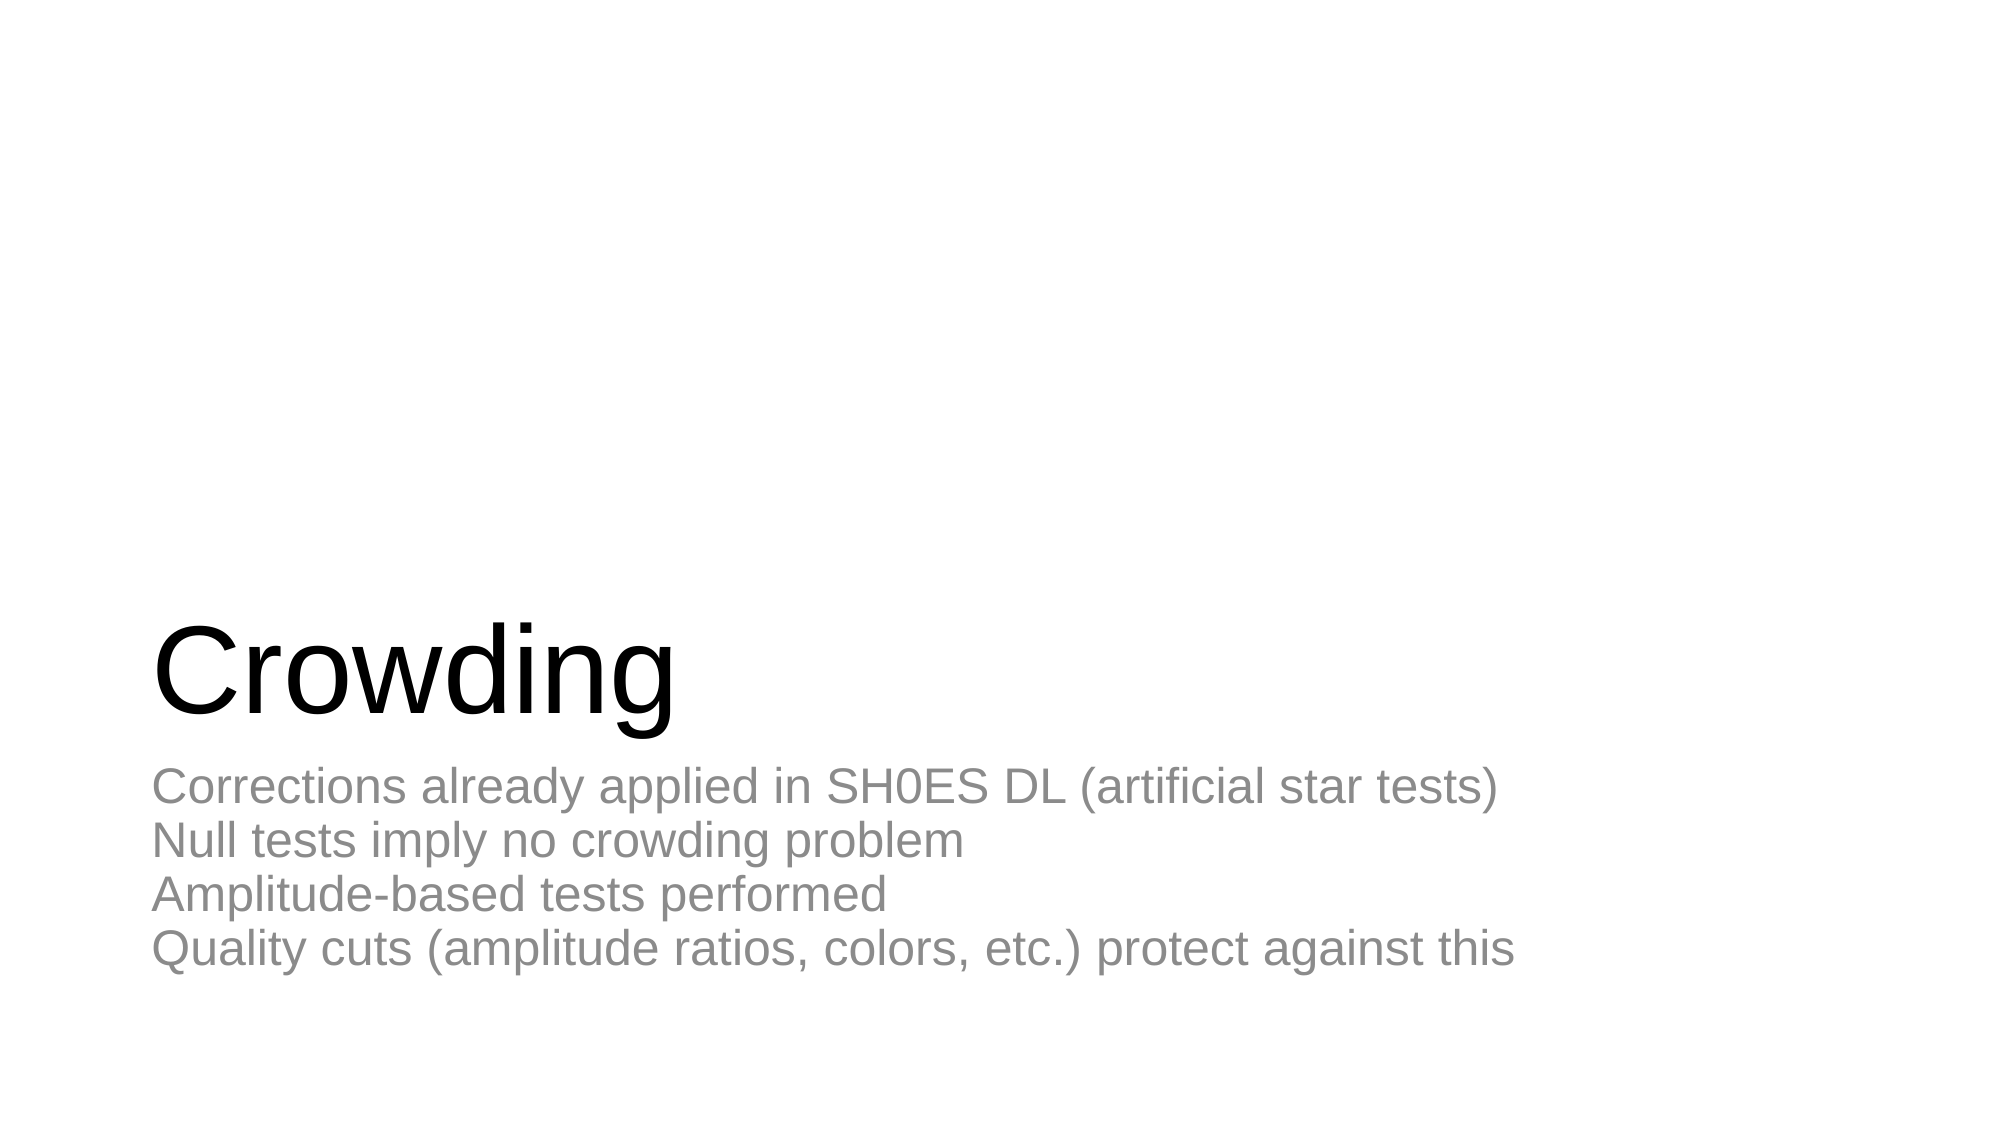

# Crowding
Corrections already applied in SH0ES DL (artificial star tests)
Null tests imply no crowding problem
Amplitude-based tests performed
Quality cuts (amplitude ratios, colors, etc.) protect against this